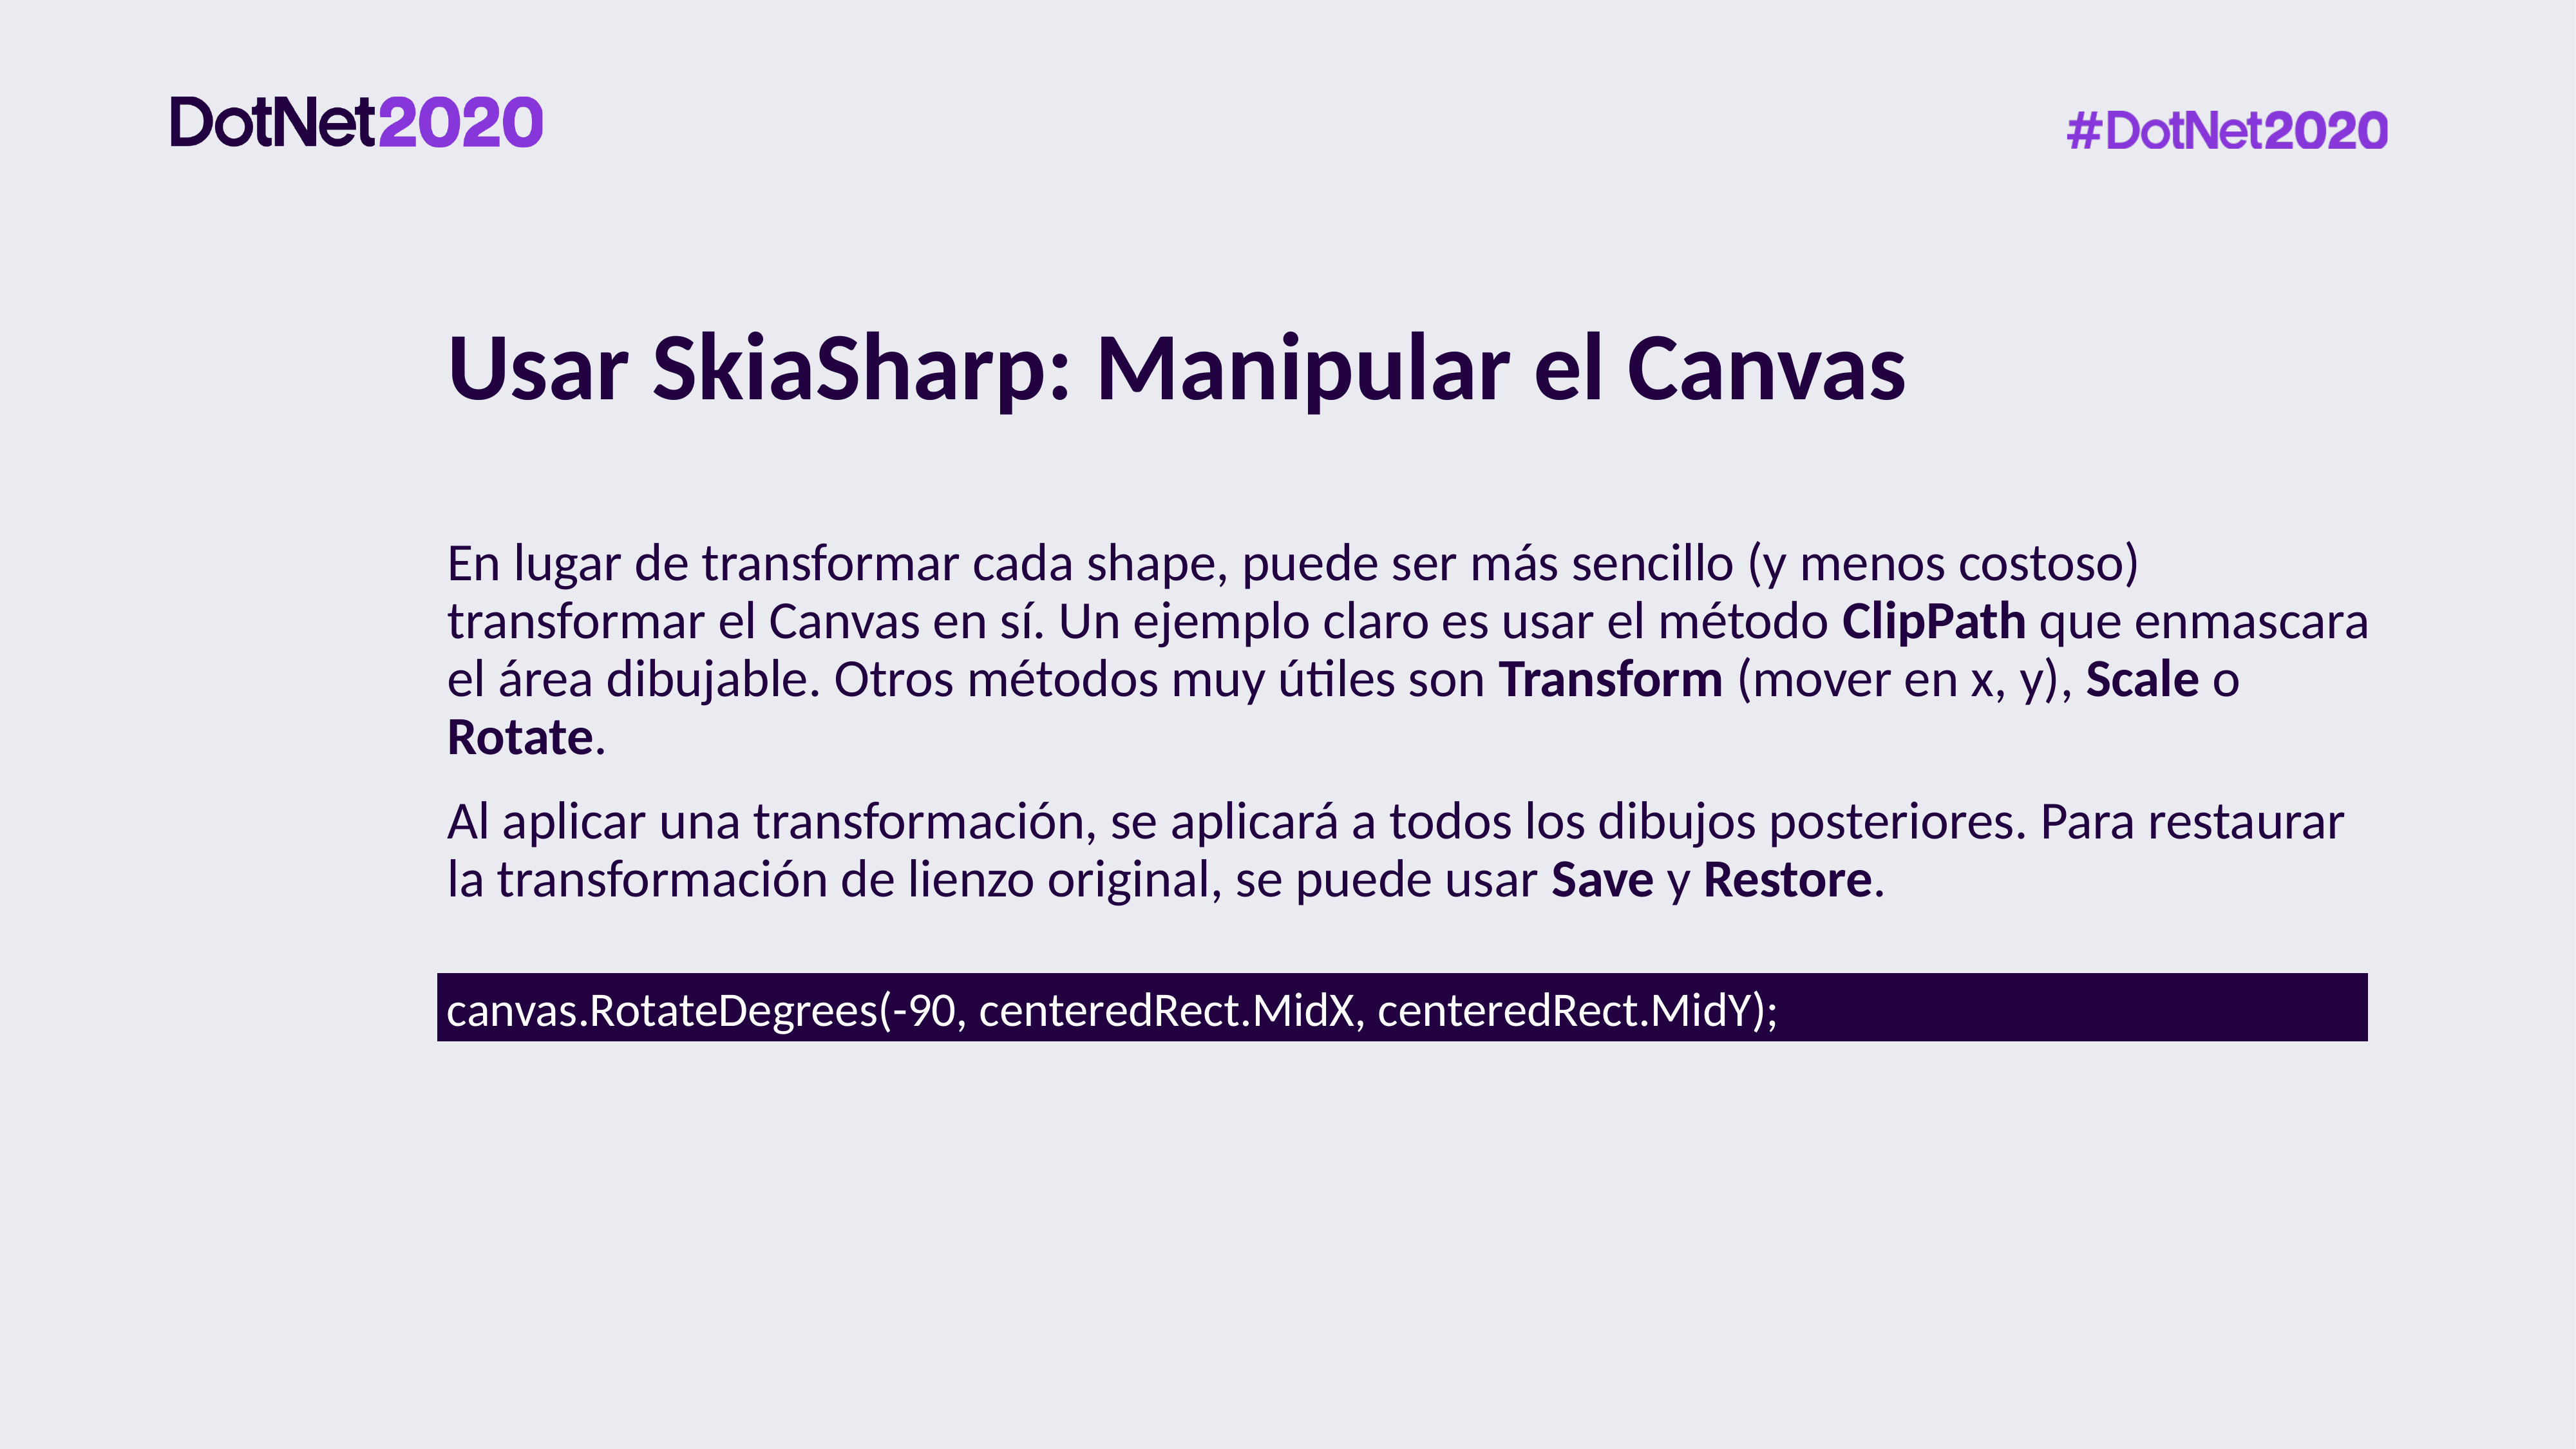

# Usar SkiaSharp: Manipular el Canvas

En lugar de transformar cada shape, puede ser más sencillo (y menos costoso) transformar el Canvas en sí. Un ejemplo claro es usar el método ClipPath que enmascara el área dibujable. Otros métodos muy útiles son Transform (mover en x, y), Scale o Rotate.
Al aplicar una transformación, se aplicará a todos los dibujos posteriores. Para restaurar la transformación de lienzo original, se puede usar Save y Restore.
canvas.RotateDegrees(-90, centeredRect.MidX, centeredRect.MidY);